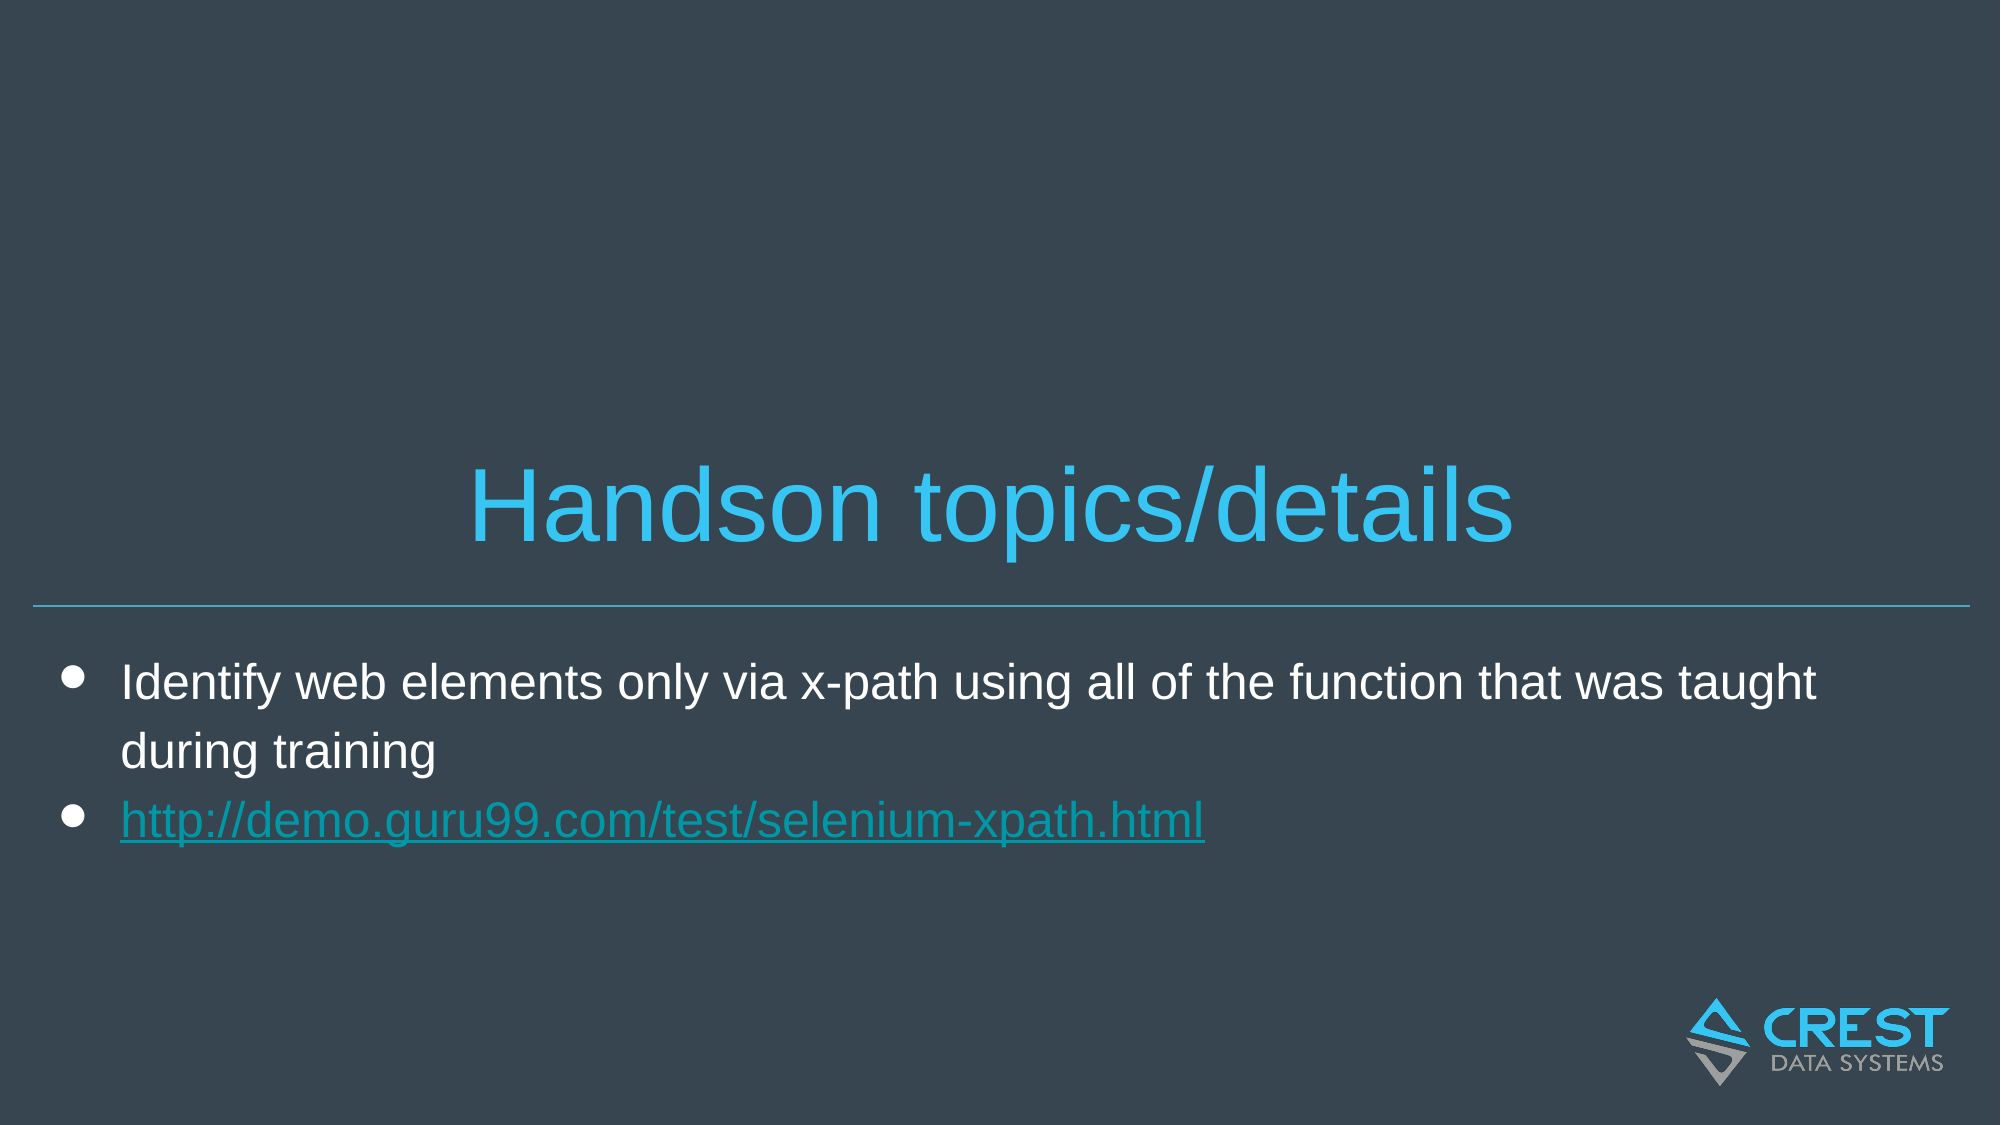

# Handson topics/details
Identify web elements only via x-path using all of the function that was taught during training
http://demo.guru99.com/test/selenium-xpath.html